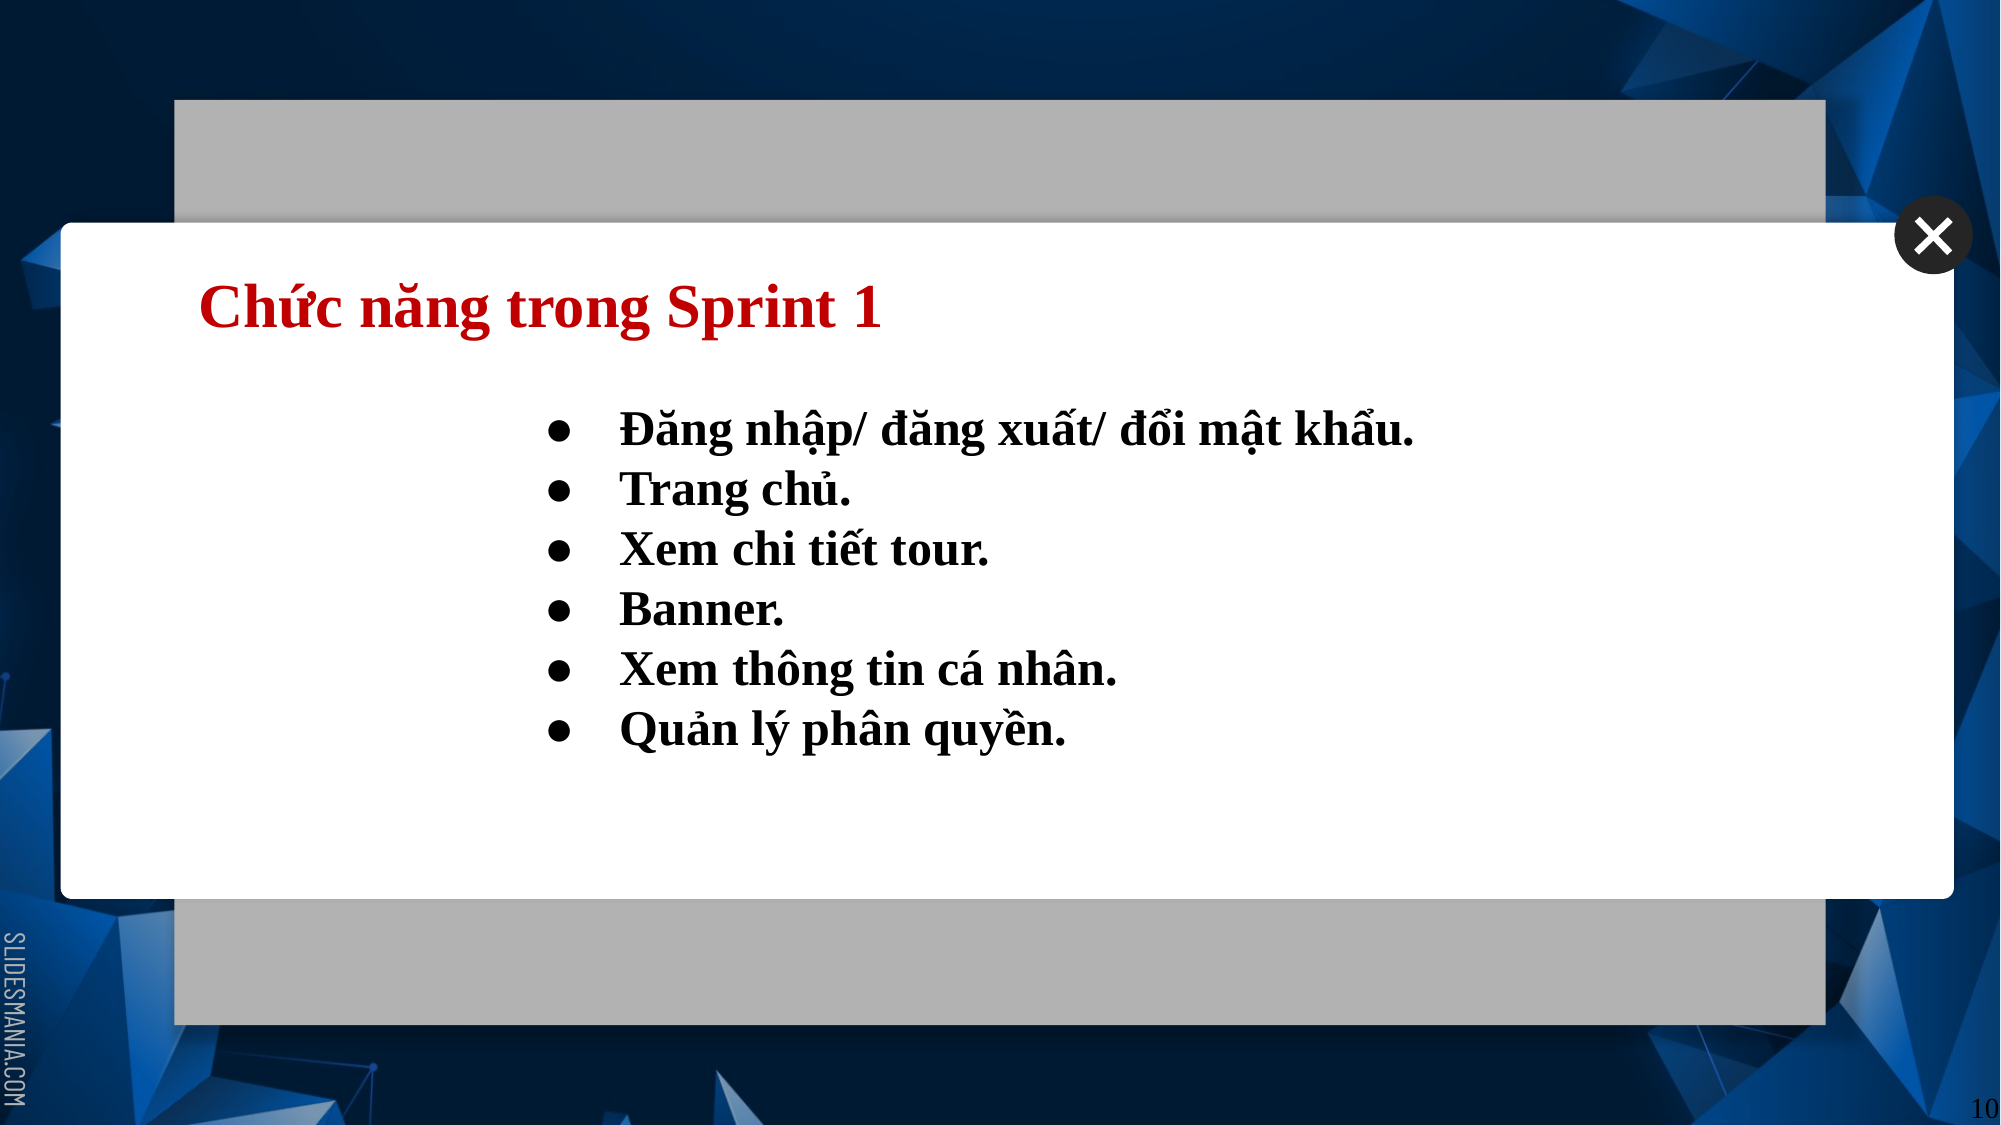

# Chức năng trong Sprint 1
Đăng nhập/ đăng xuất/ đổi mật khẩu.
Trang chủ.
Xem chi tiết tour.
Banner.
Xem thông tin cá nhân.
Quản lý phân quyền.
10